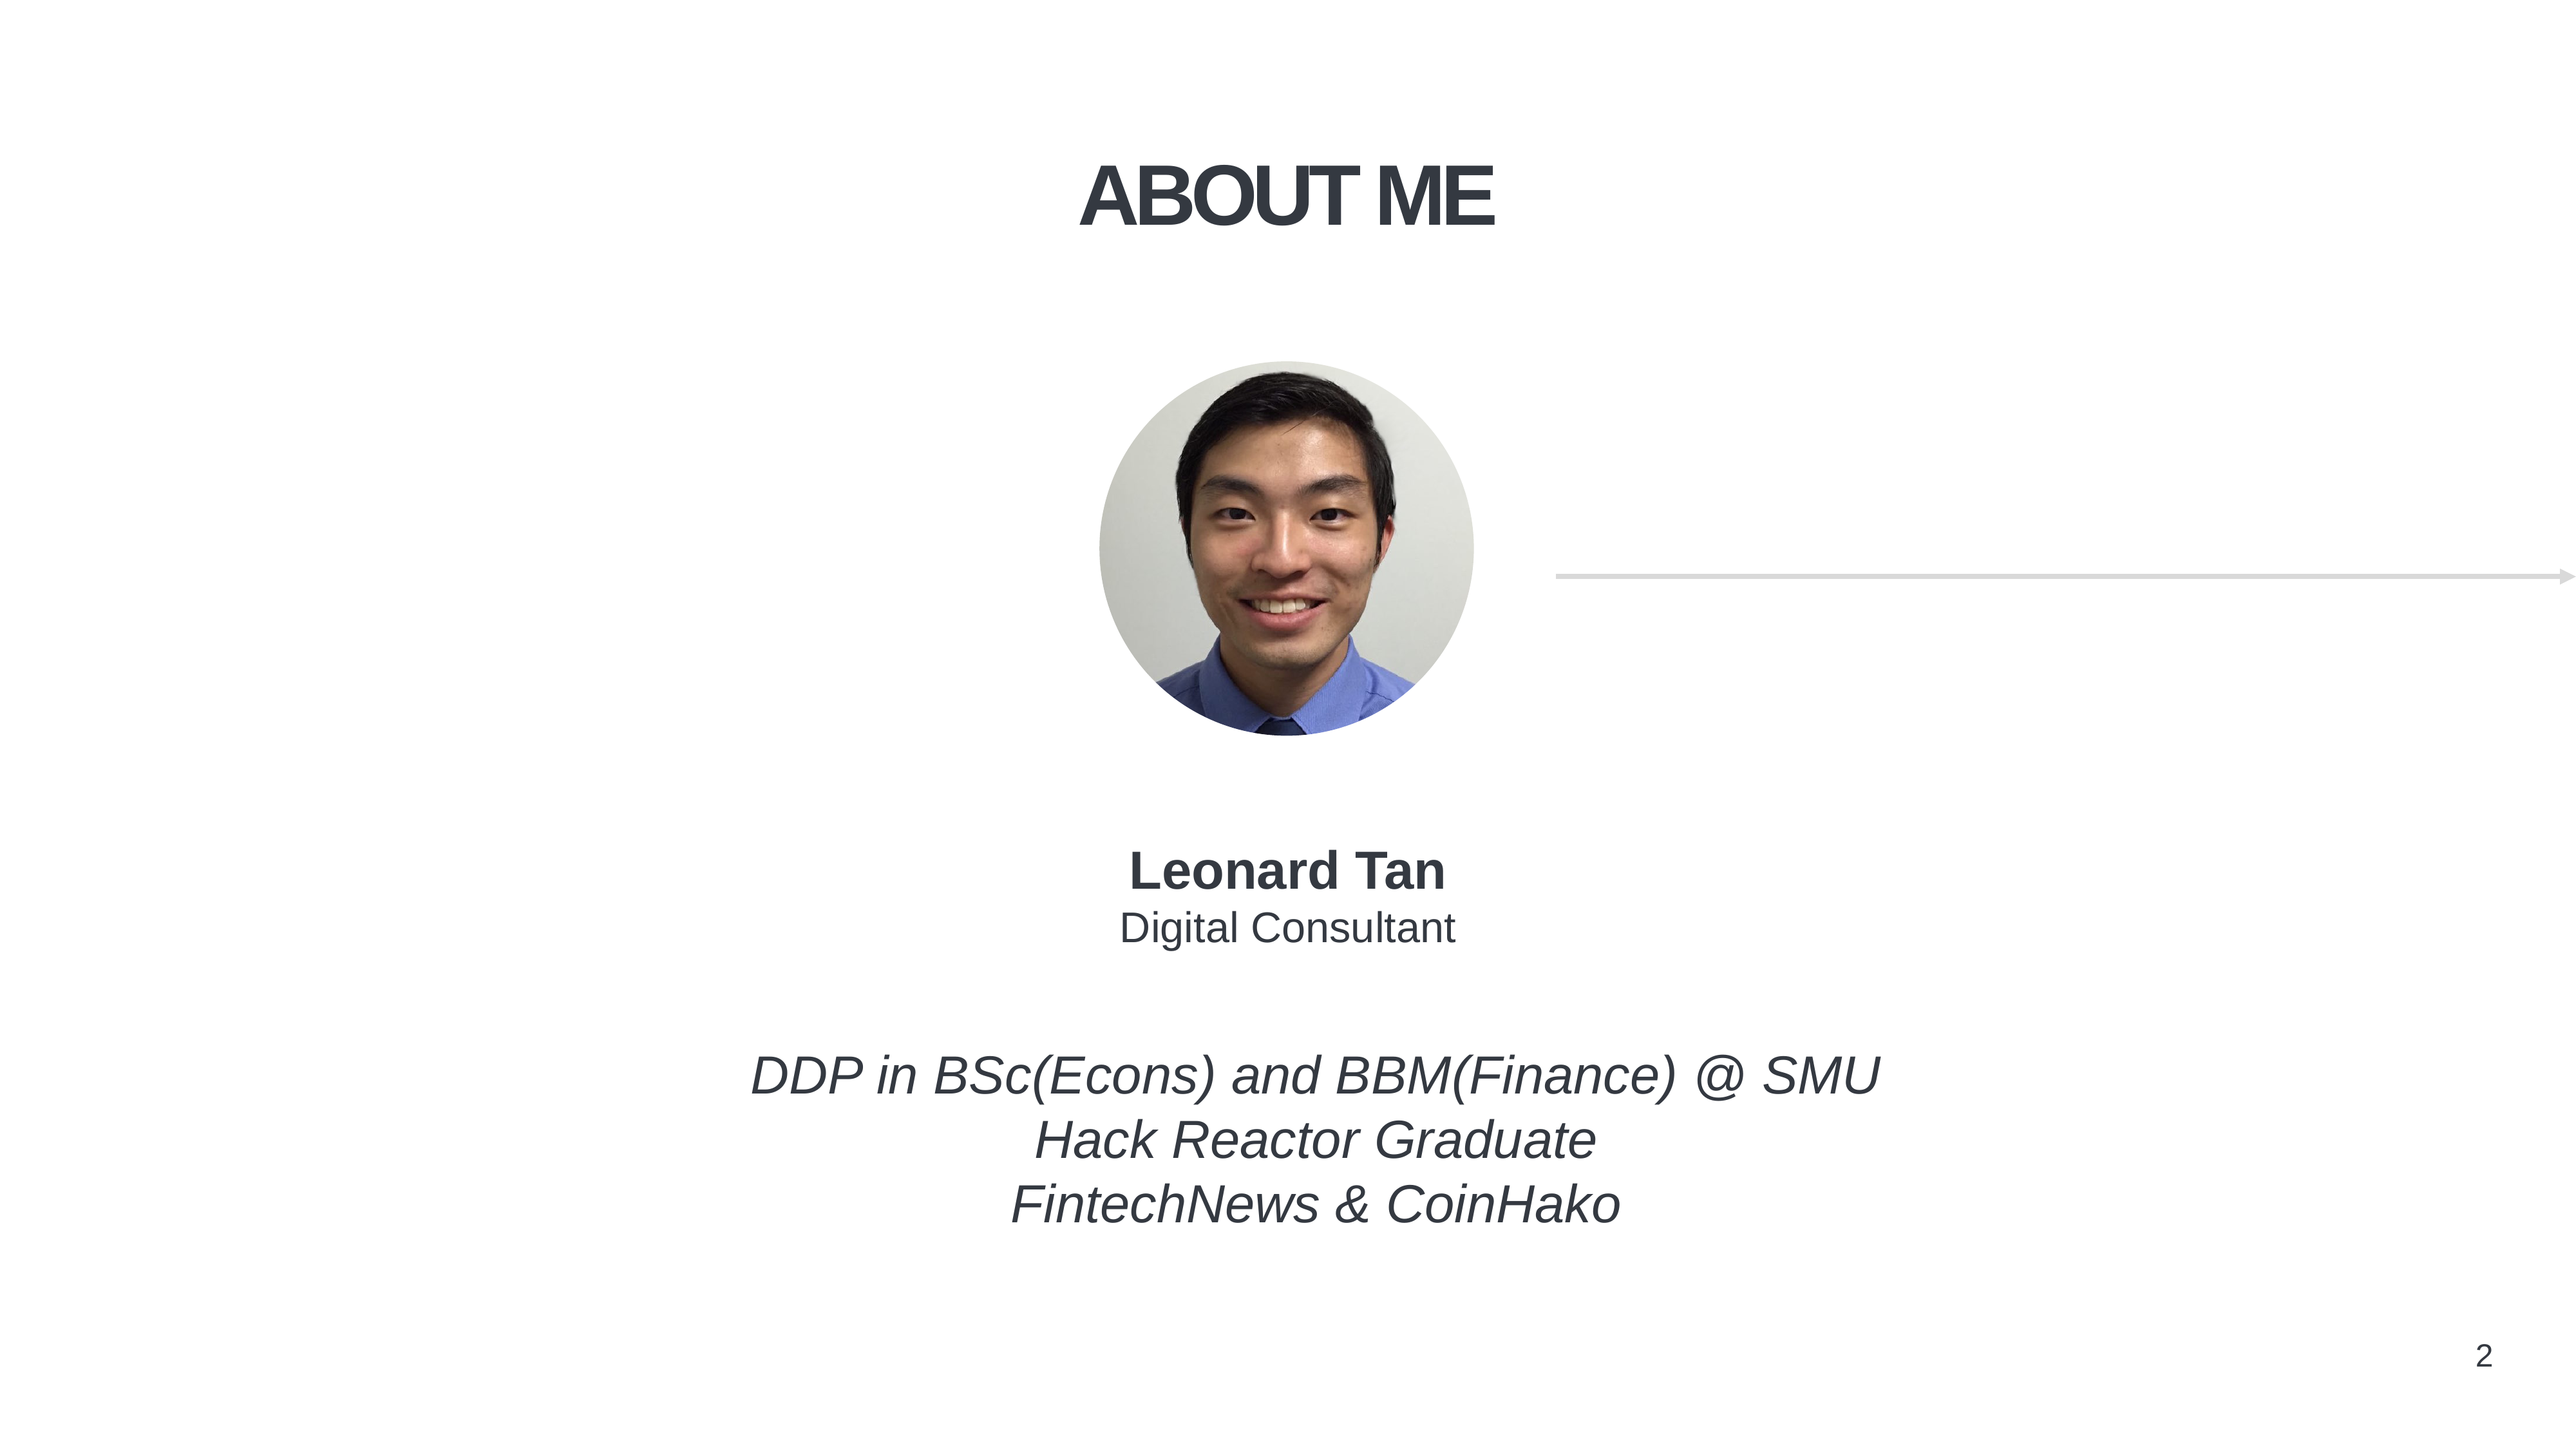

# ABOUT ME

Leonard Tan
Digital Consultant
DDP in BSc(Econs) and BBM(Finance) @ SMU
Hack Reactor Graduate
FintechNews & CoinHako
2